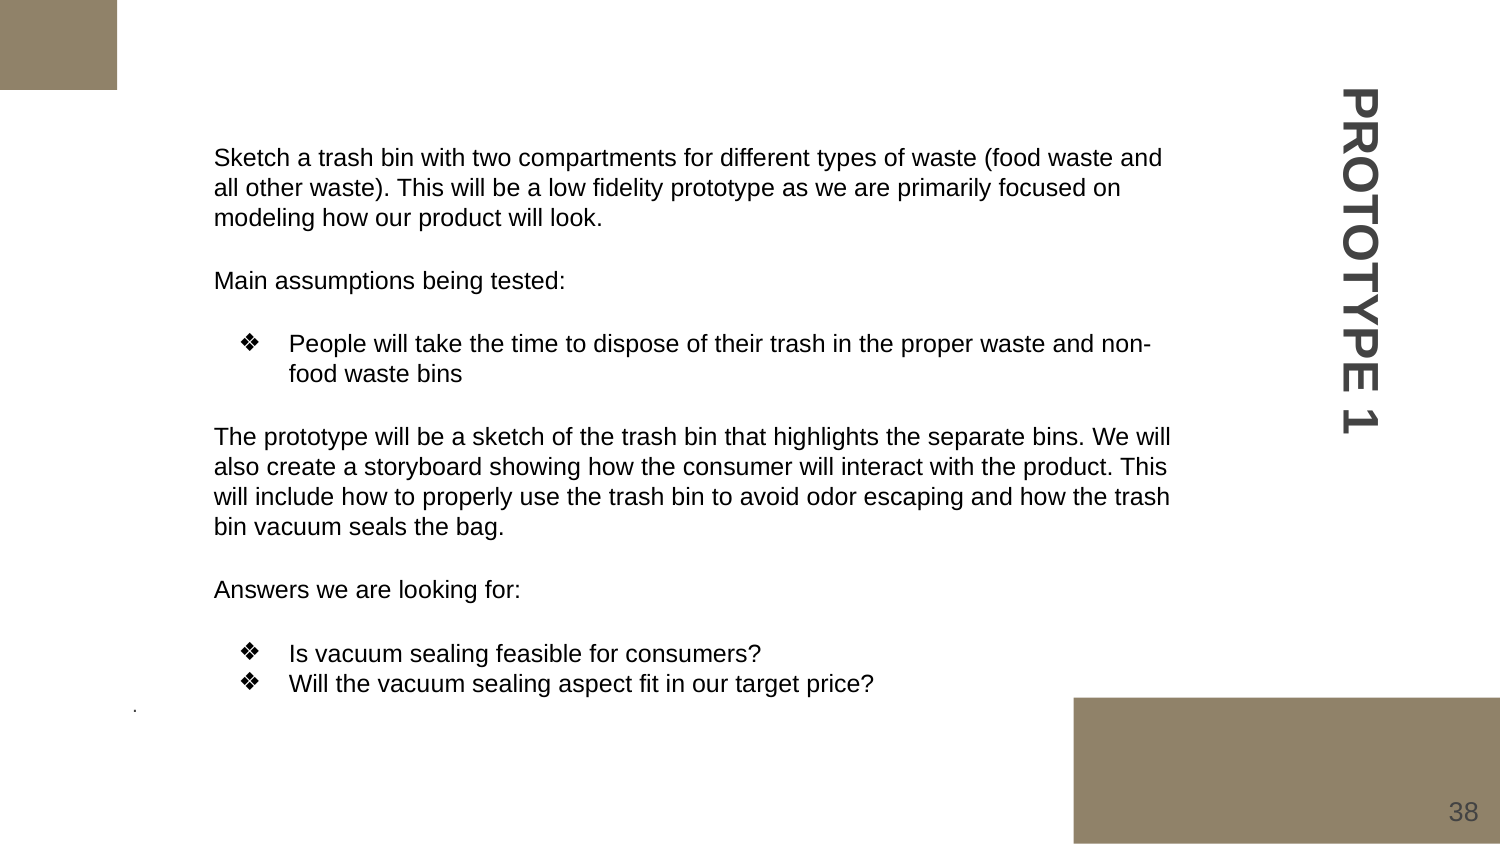

Sketch a trash bin with two compartments for different types of waste (food waste and all other waste). This will be a low fidelity prototype as we are primarily focused on modeling how our product will look.
Main assumptions being tested:
People will take the time to dispose of their trash in the proper waste and non-food waste bins
The prototype will be a sketch of the trash bin that highlights the separate bins. We will also create a storyboard showing how the consumer will interact with the product. This will include how to properly use the trash bin to avoid odor escaping and how the trash bin vacuum seals the bag.
Answers we are looking for:
Is vacuum sealing feasible for consumers?
Will the vacuum sealing aspect fit in our target price?

# PROTOTYPE 1

.
38